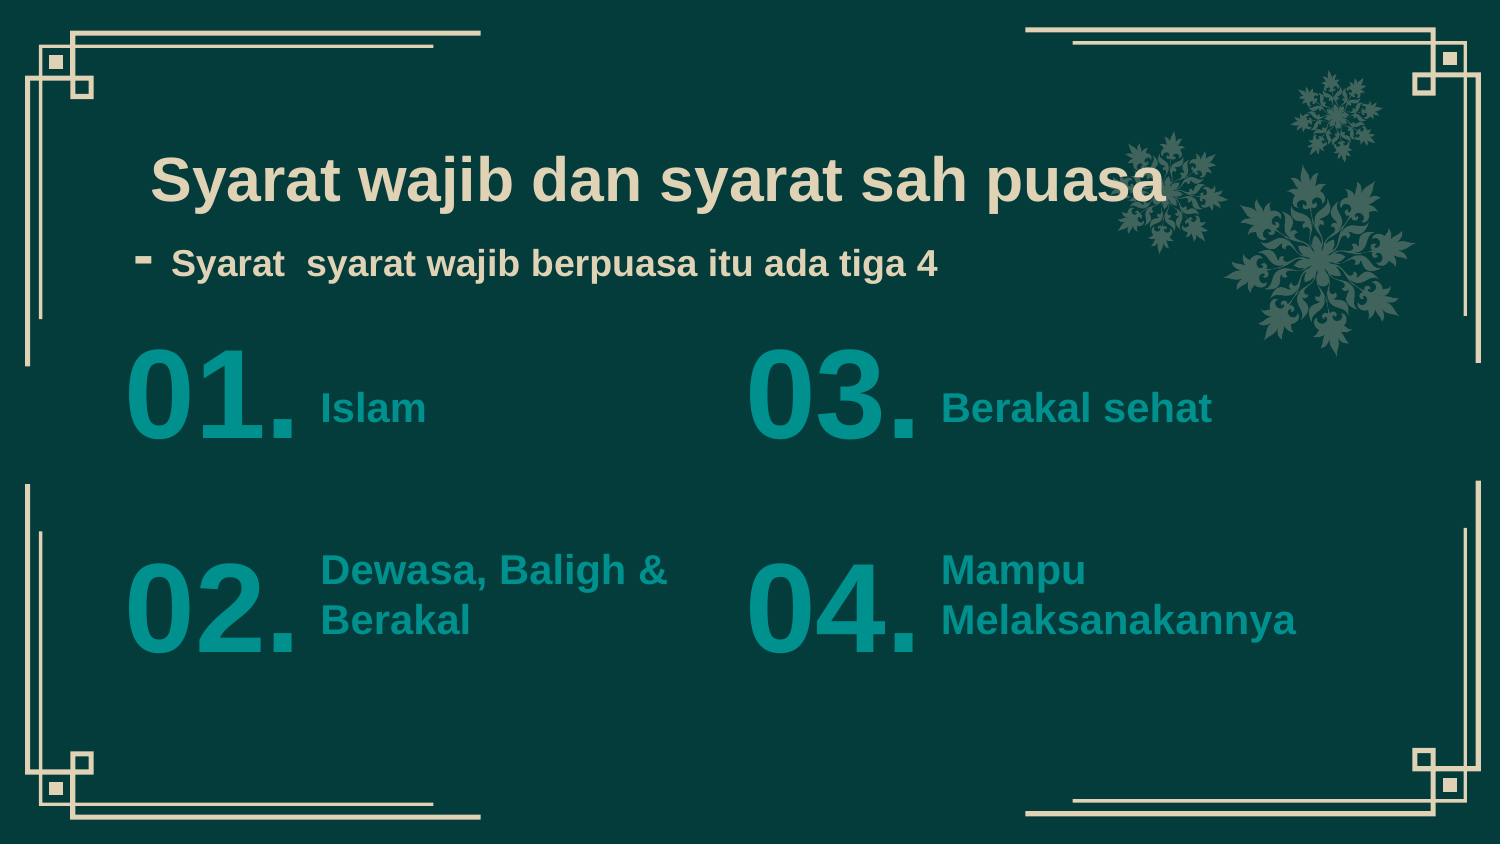

# Syarat wajib dan syarat sah puasa - Syarat  syarat wajib berpuasa itu ada tiga 4

01.
Islam
03.
Berakal sehat
Dewasa, Baligh & Berakal
Mampu Melaksanakannya
02.
04.